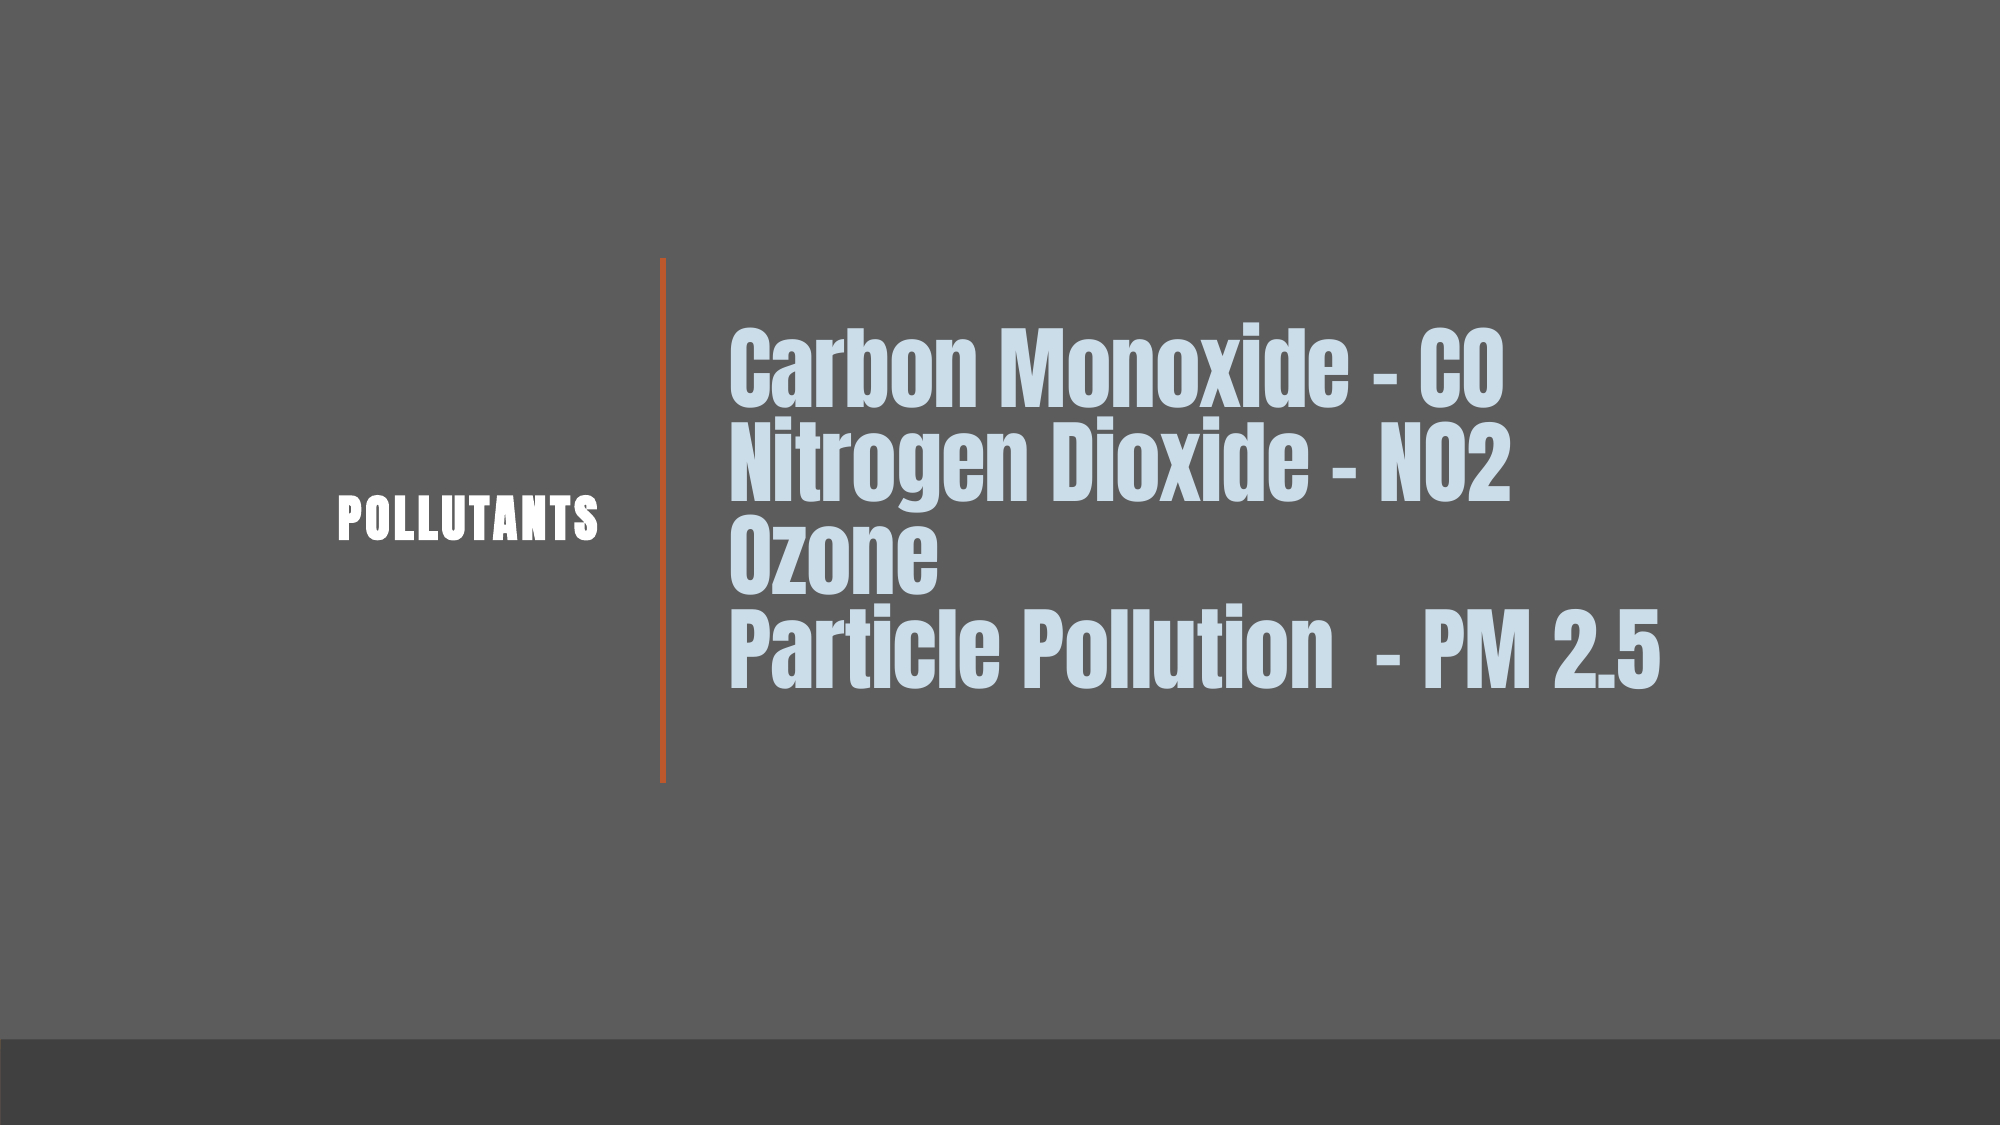

POLLUTANTS

# Carbon Monoxide - CO Nitrogen Dioxide – NO2 Ozone Particle Pollution  - PM 2.5